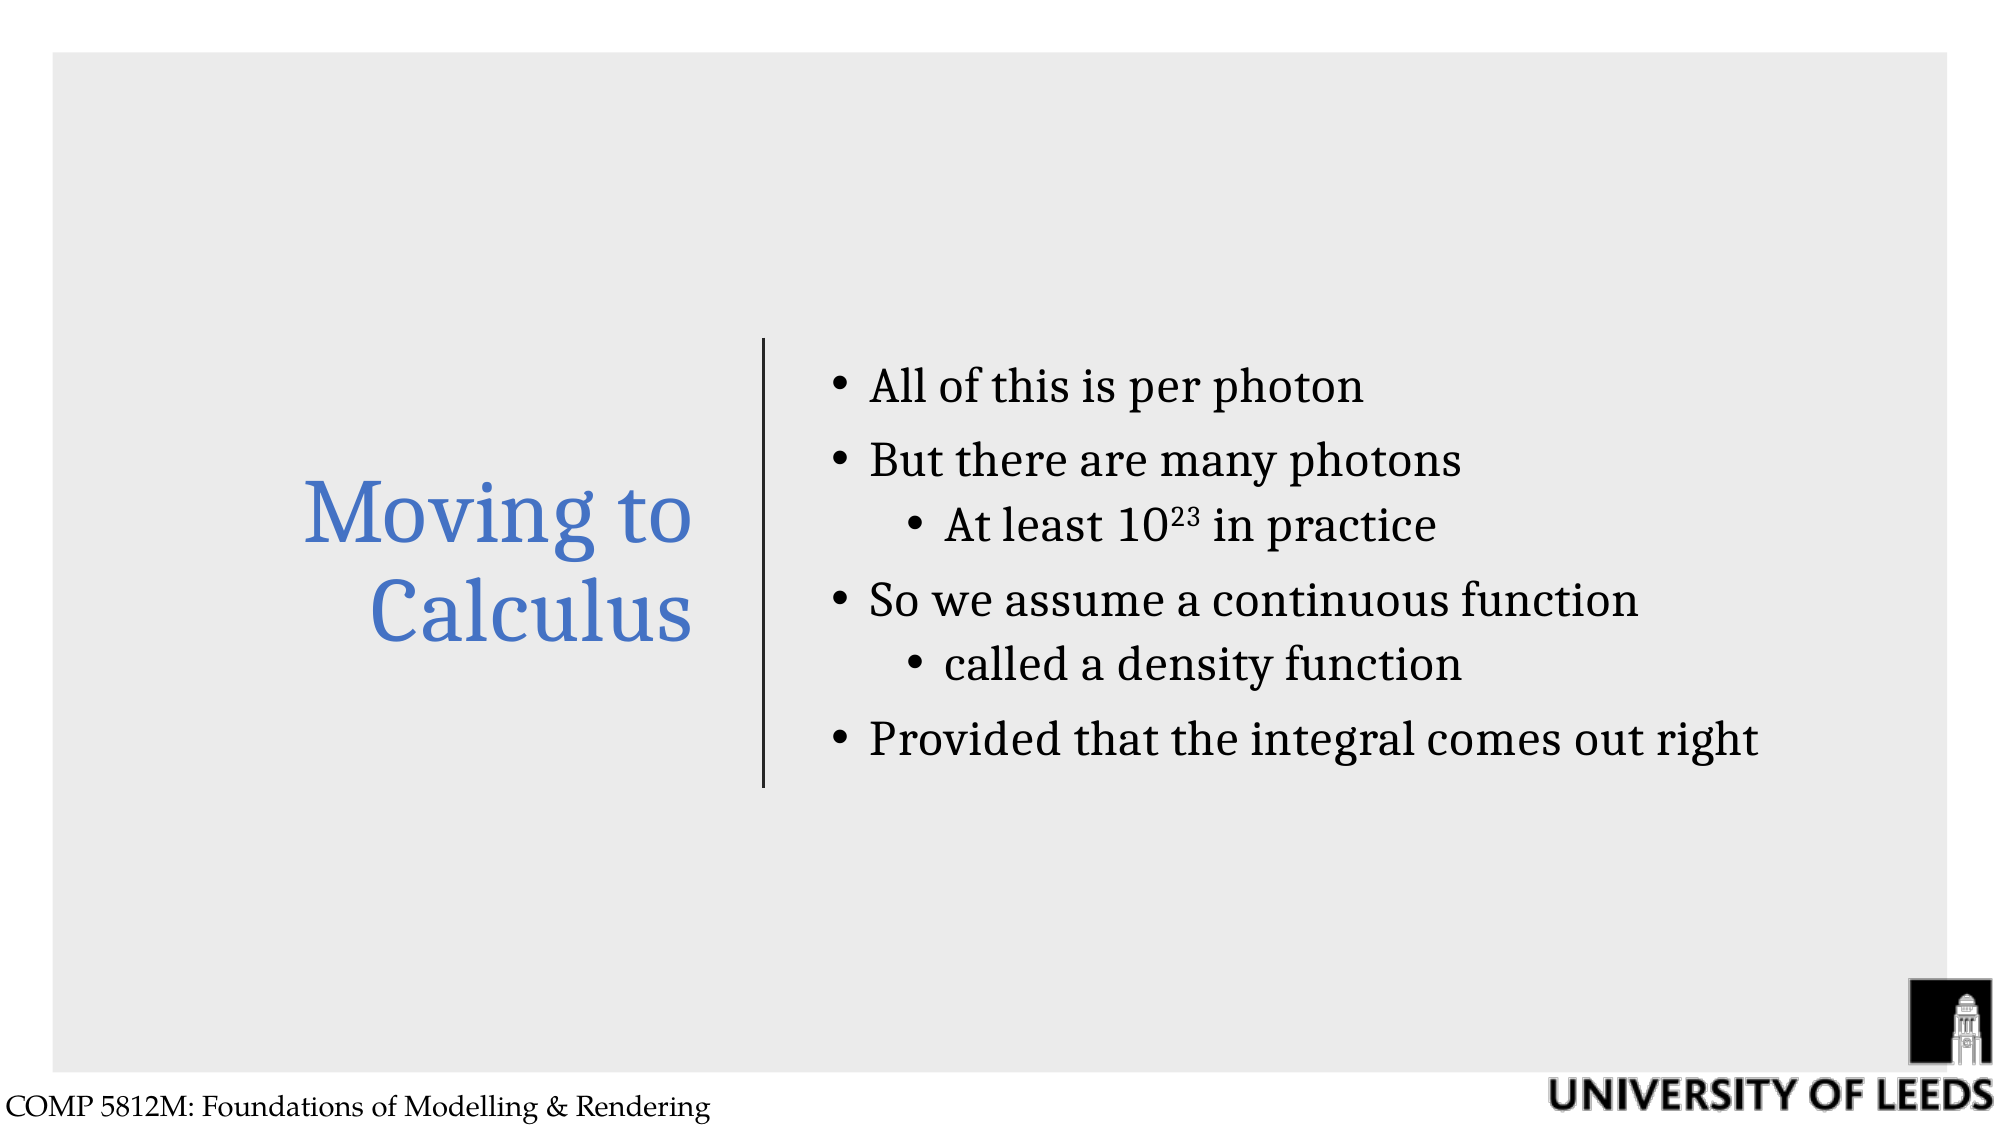

# Moving to Calculus
All of this is per photon
But there are many photons
At least 1023 in practice
So we assume a continuous function
called a density function
Provided that the integral comes out right